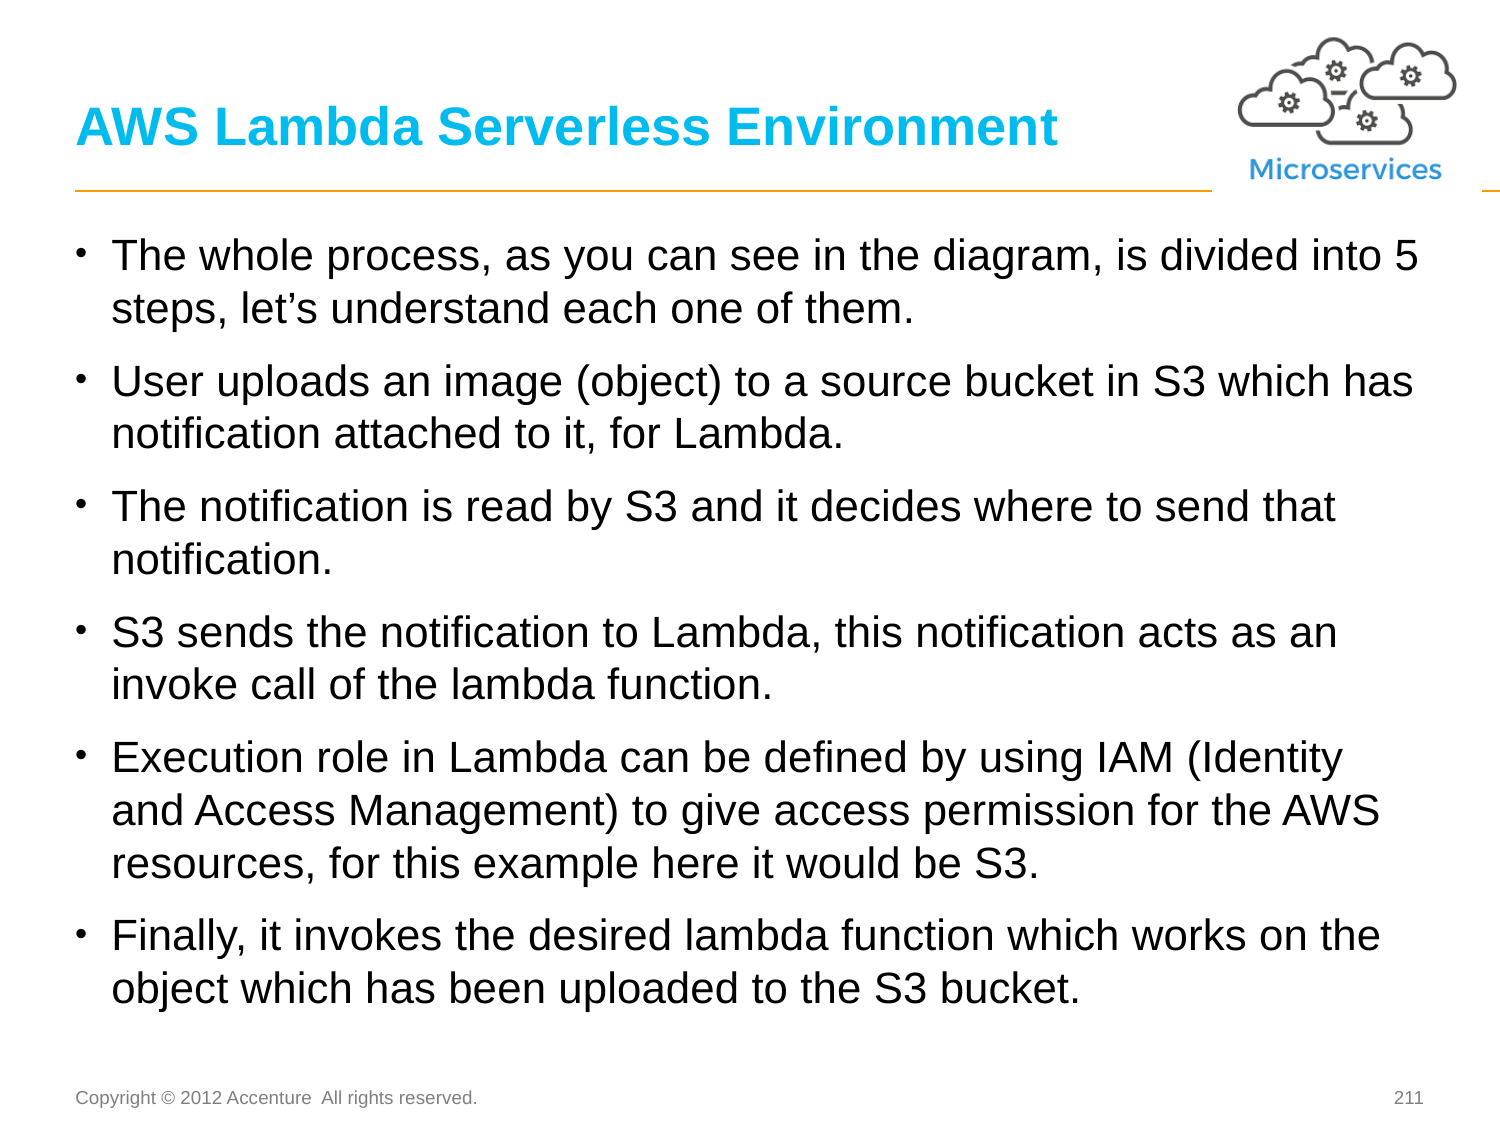

# AWS Lambda Serverless Environment
The whole process, as you can see in the diagram, is divided into 5 steps, let’s understand each one of them.
User uploads an image (object) to a source bucket in S3 which has notification attached to it, for Lambda.
The notification is read by S3 and it decides where to send that notification.
S3 sends the notification to Lambda, this notification acts as an invoke call of the lambda function.
Execution role in Lambda can be defined by using IAM (Identity and Access Management) to give access permission for the AWS resources, for this example here it would be S3.
Finally, it invokes the desired lambda function which works on the object which has been uploaded to the S3 bucket.